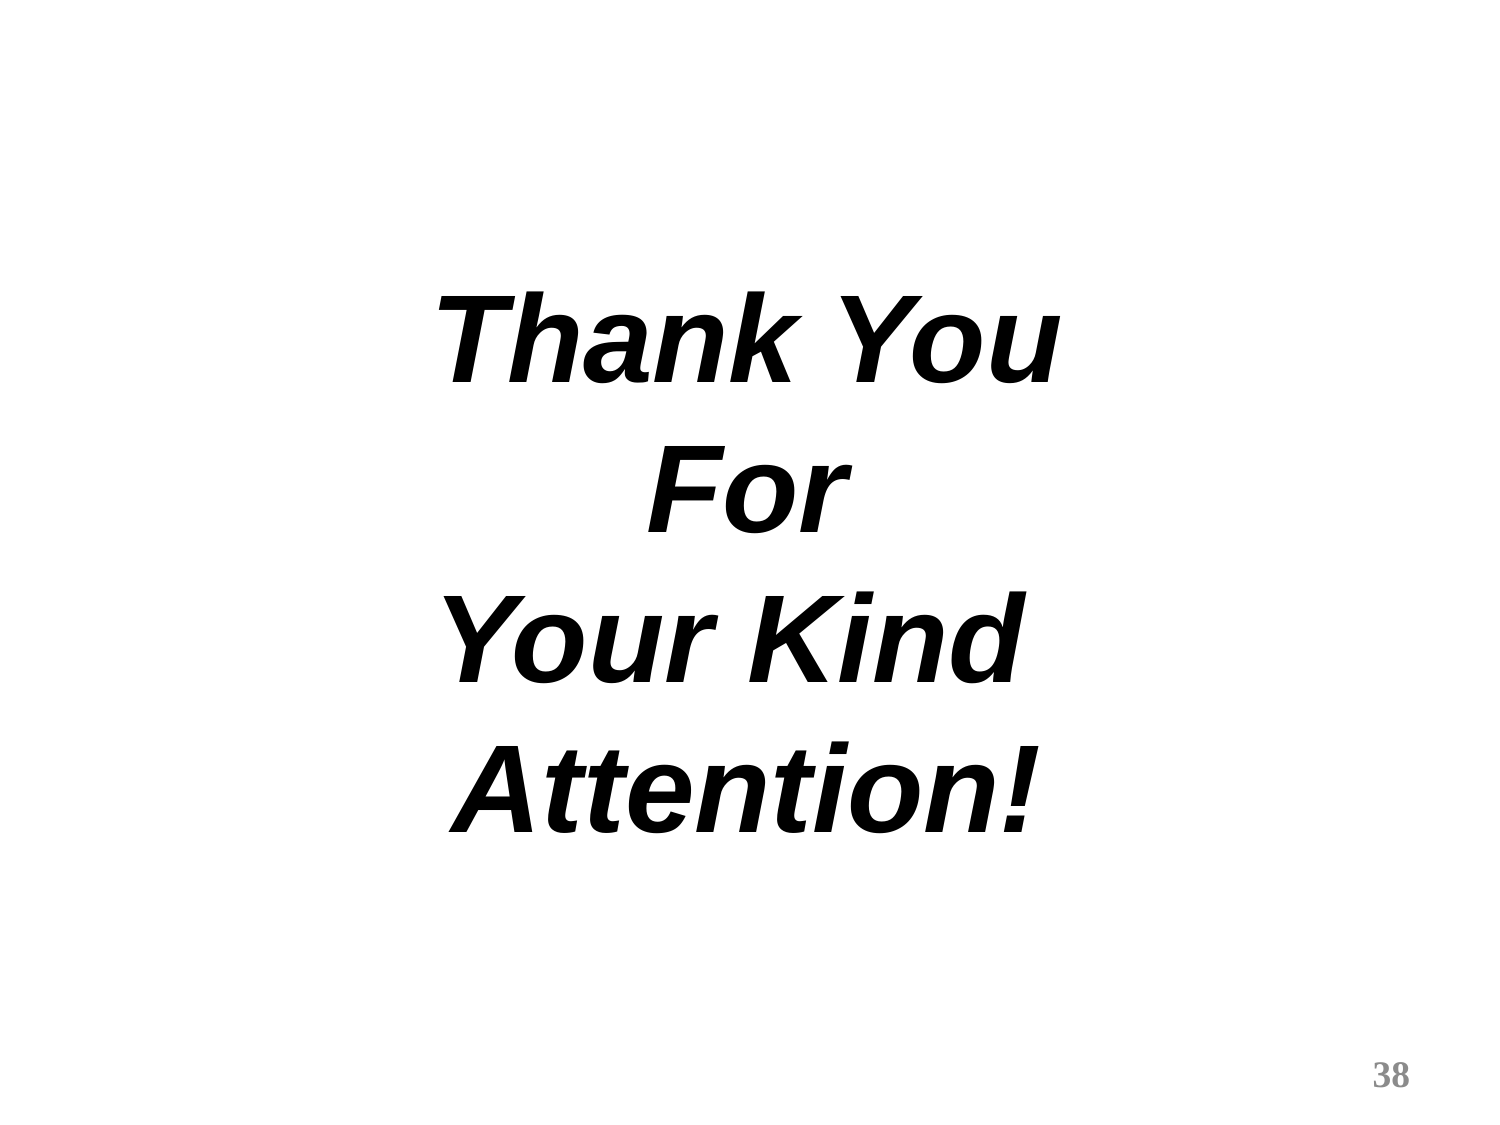

Thank You
For
Your Kind
Attention!
38